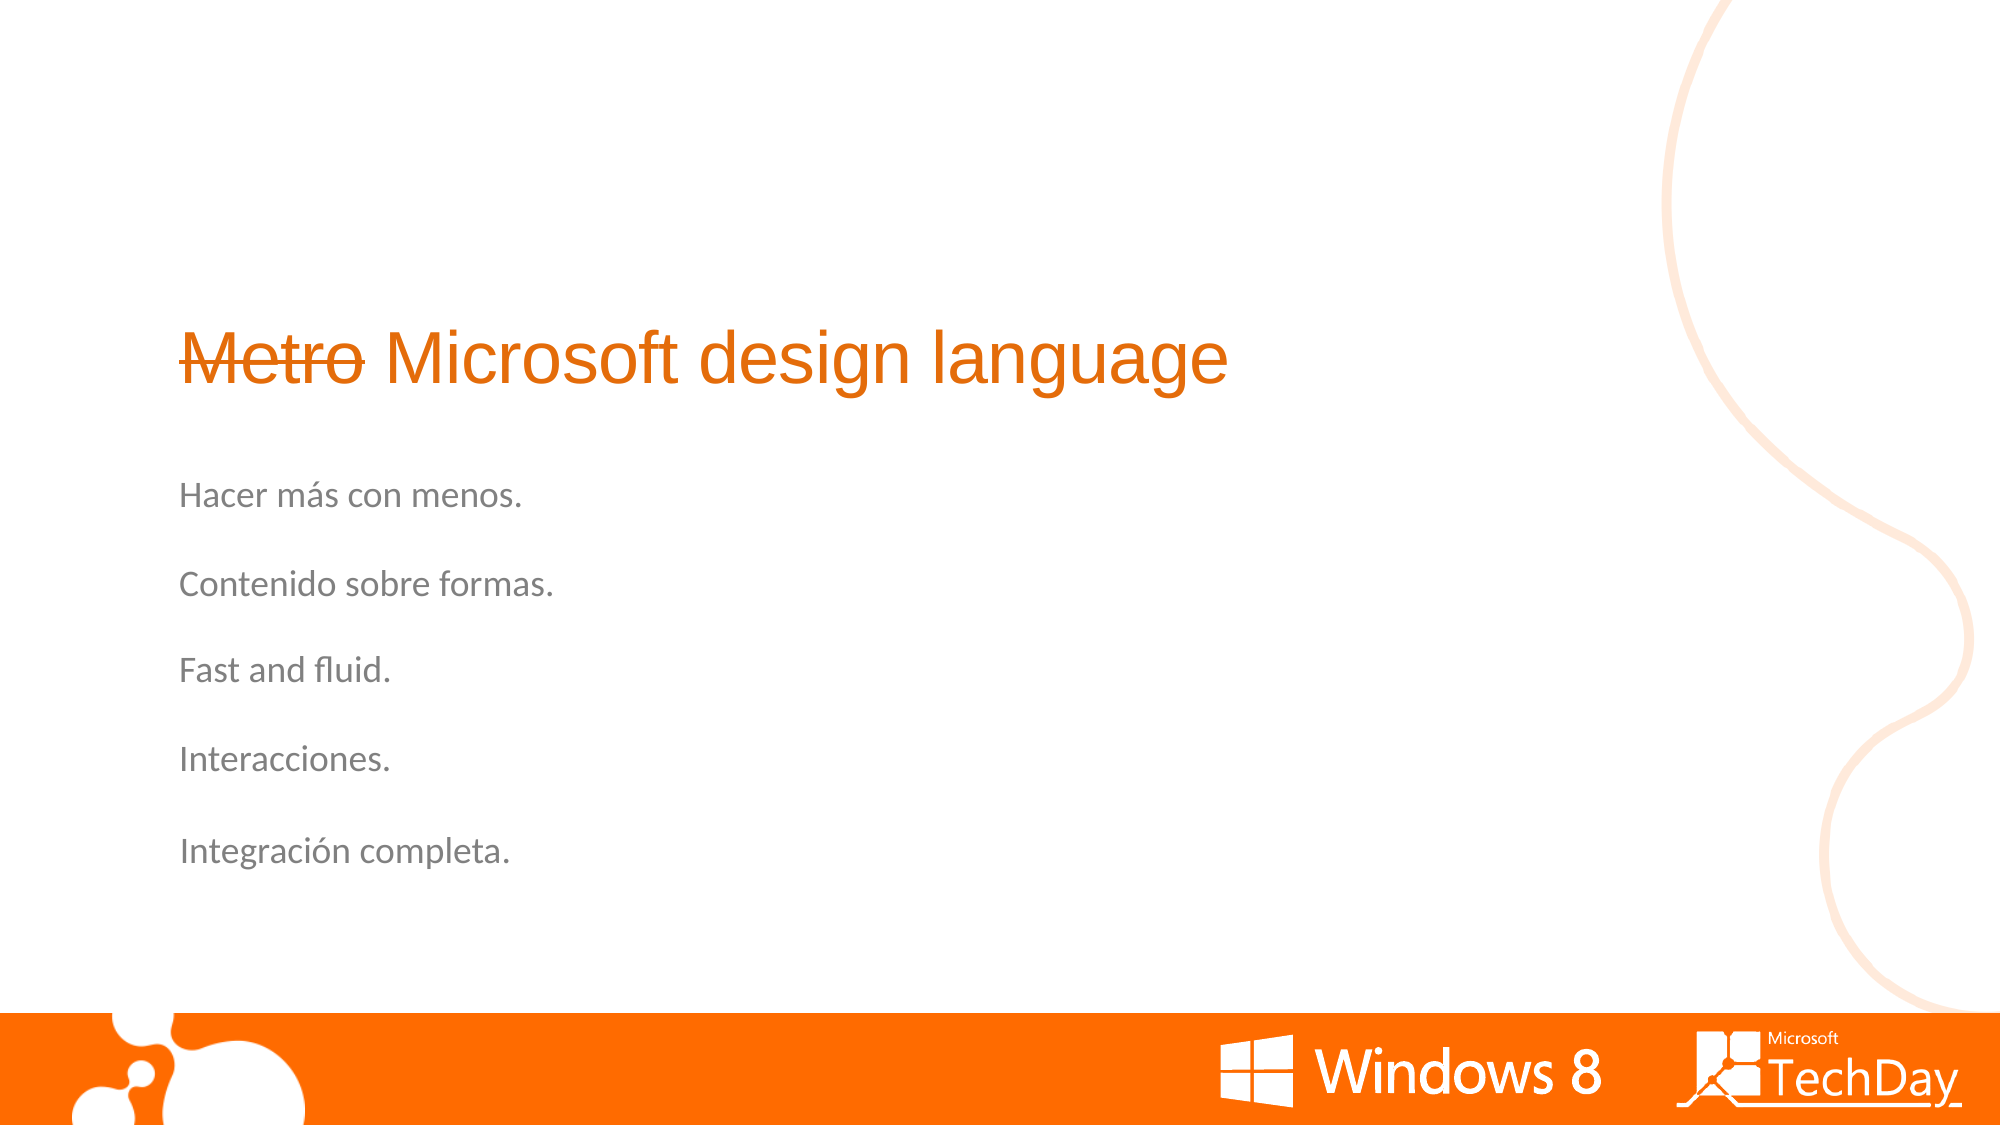

# Metro Microsoft design language
Hacer más con menos.
Contenido sobre formas.
Fast and fluid.
Interacciones.
Integración completa.